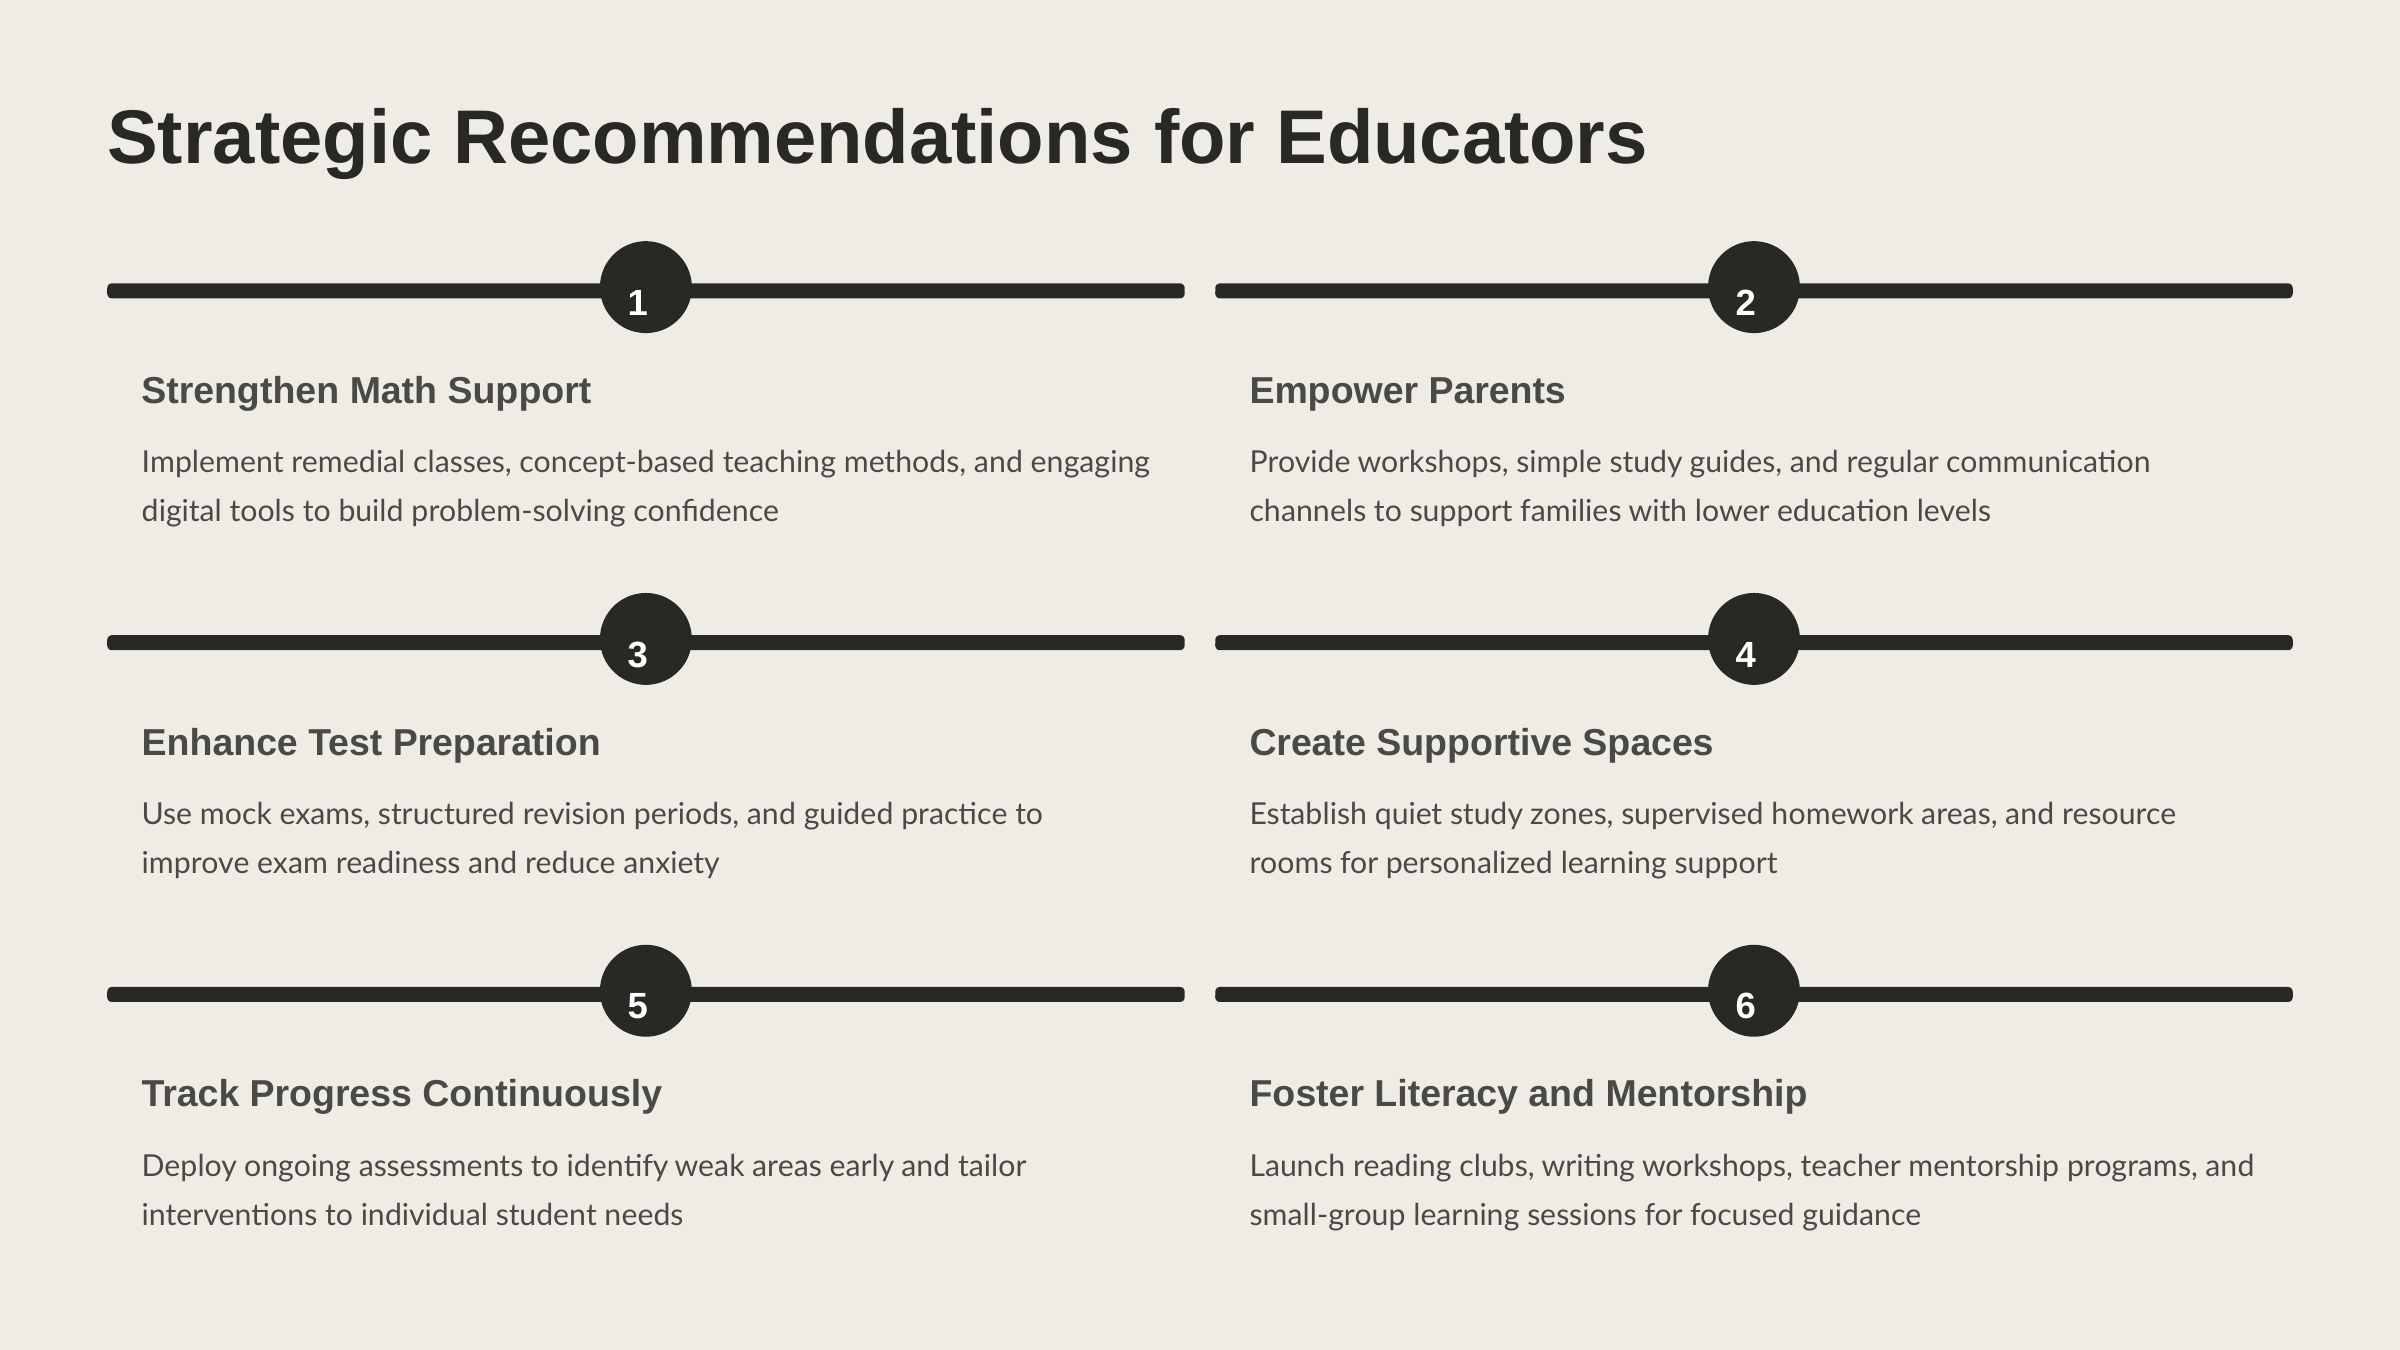

Strategic Recommendations for Educators

1
2

Strengthen Math Support
Empower Parents
Implement remedial classes, concept-based teaching methods, and engaging digital tools to build problem-solving confidence
Provide workshops, simple study guides, and regular communication channels to support families with lower education levels

3
4

Enhance Test Preparation
Create Supportive Spaces
Use mock exams, structured revision periods, and guided practice to improve exam readiness and reduce anxiety
Establish quiet study zones, supervised homework areas, and resource rooms for personalized learning support

5
6

Track Progress Continuously
Foster Literacy and Mentorship
Deploy ongoing assessments to identify weak areas early and tailor interventions to individual student needs
Launch reading clubs, writing workshops, teacher mentorship programs, and small-group learning sessions for focused guidance